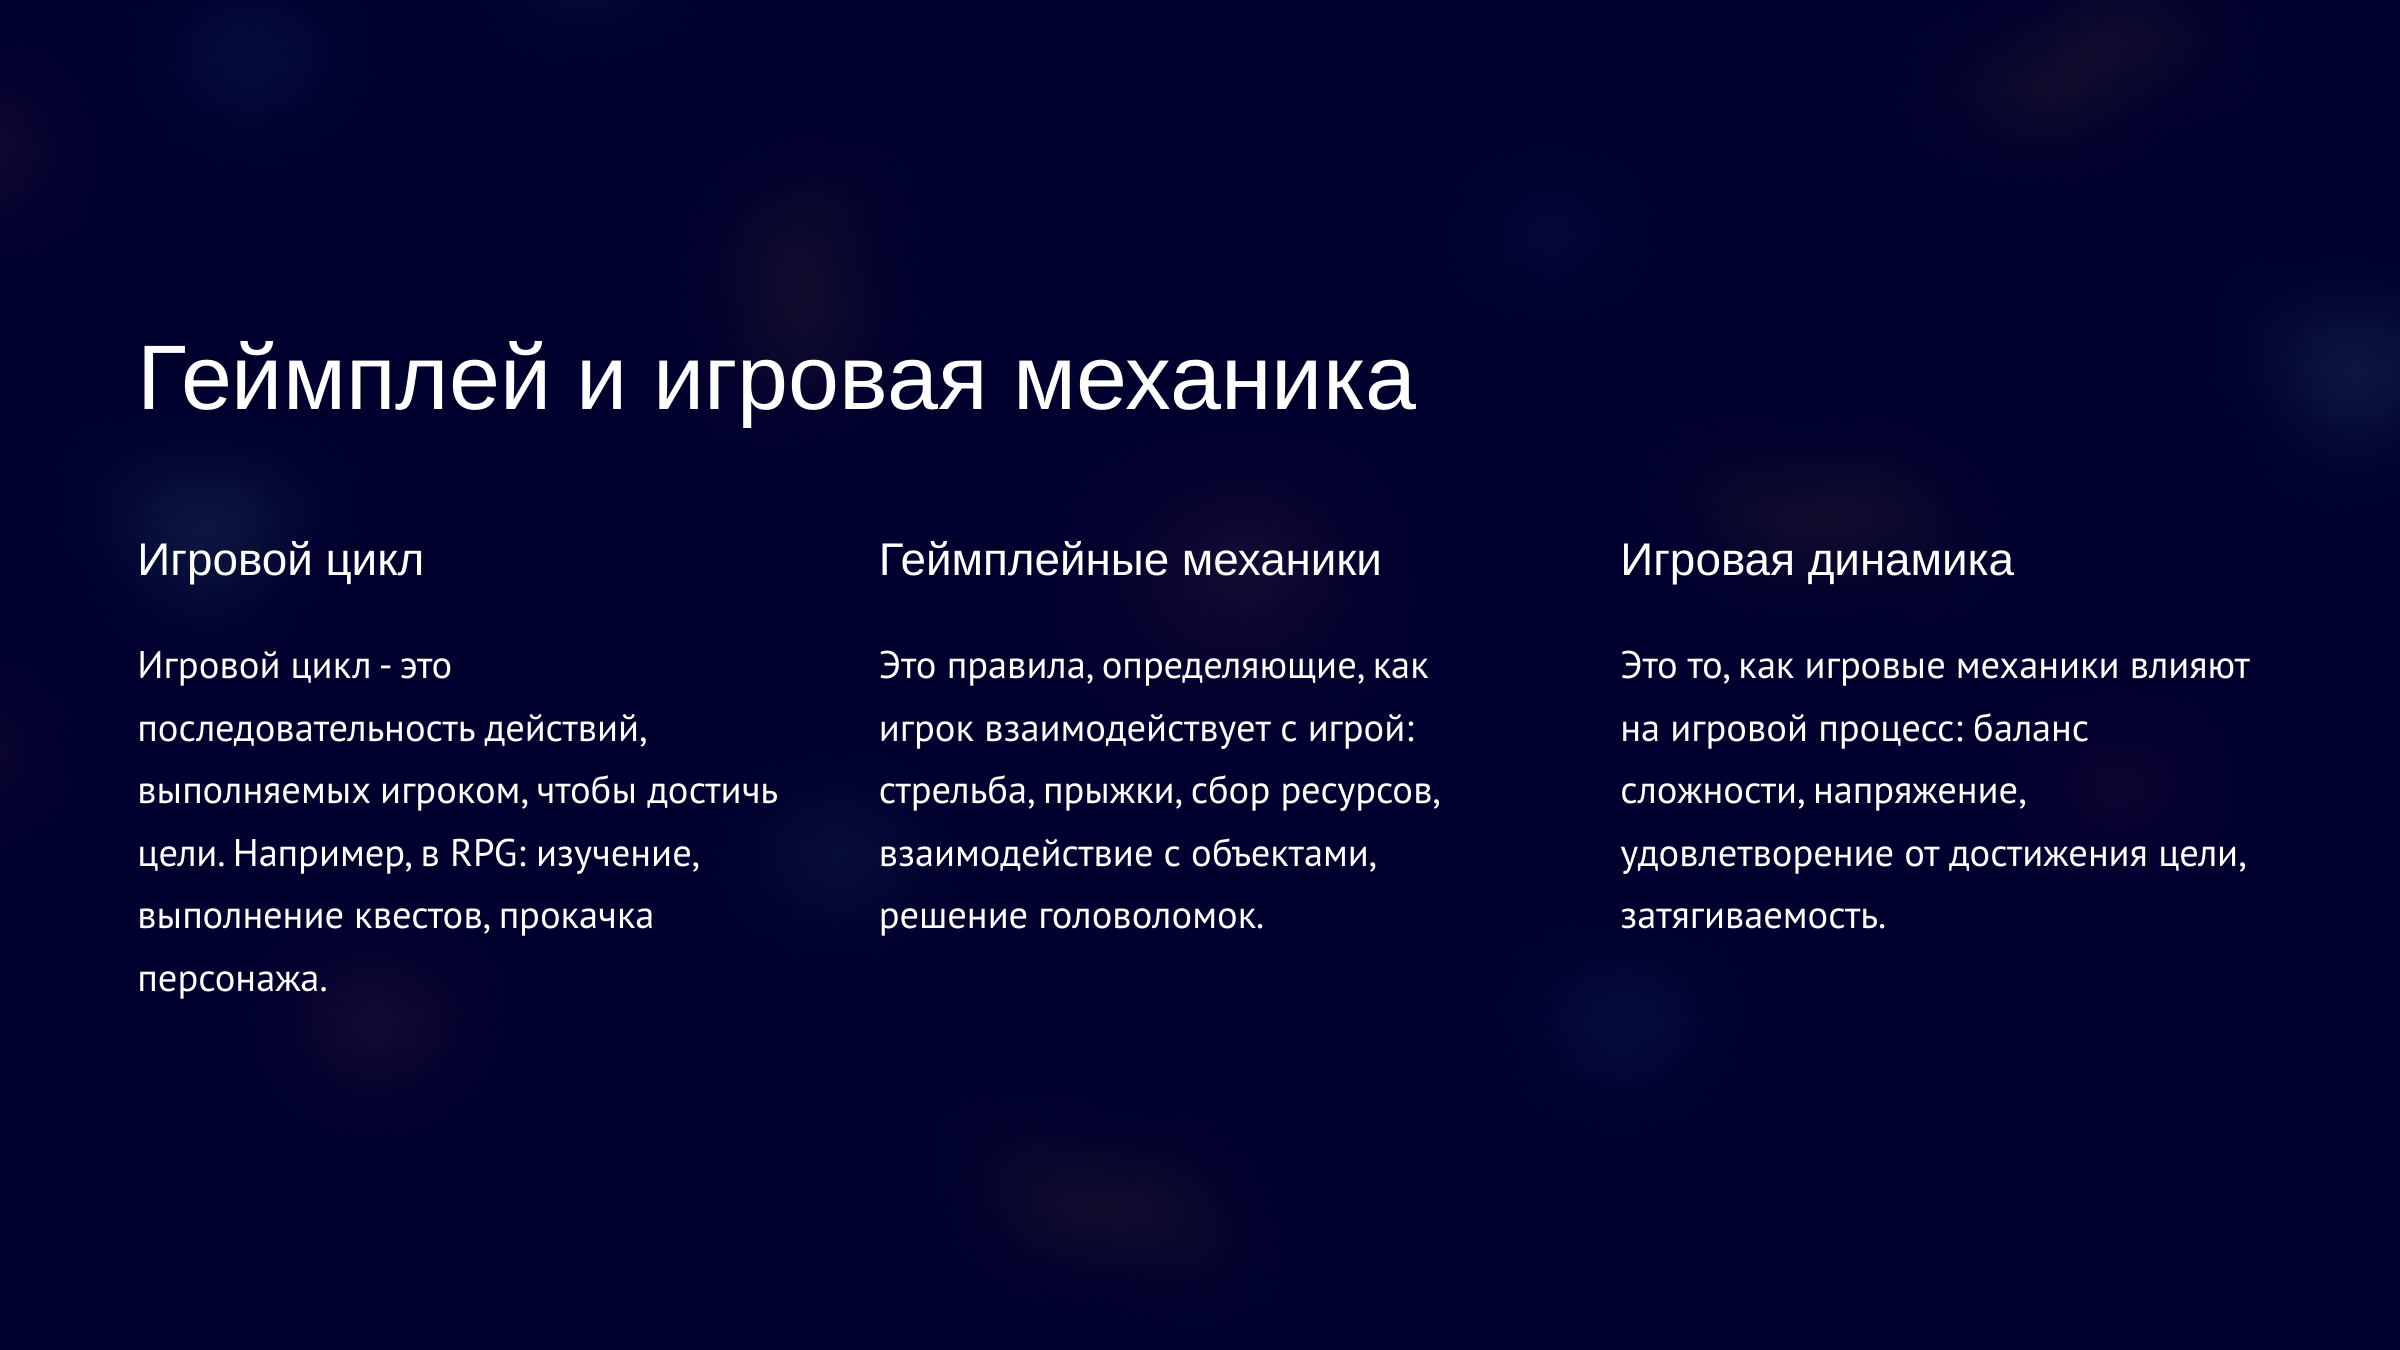

Геймплей и игровая механика
Игровой цикл
Геймплейные механики
Игровая динамика
Игровой цикл - это последовательность действий, выполняемых игроком, чтобы достичь цели. Например, в RPG: изучение, выполнение квестов, прокачка персонажа.
Это правила, определяющие, как игрок взаимодействует с игрой: стрельба, прыжки, сбор ресурсов, взаимодействие с объектами, решение головоломок.
Это то, как игровые механики влияют на игровой процесс: баланс сложности, напряжение, удовлетворение от достижения цели, затягиваемость.